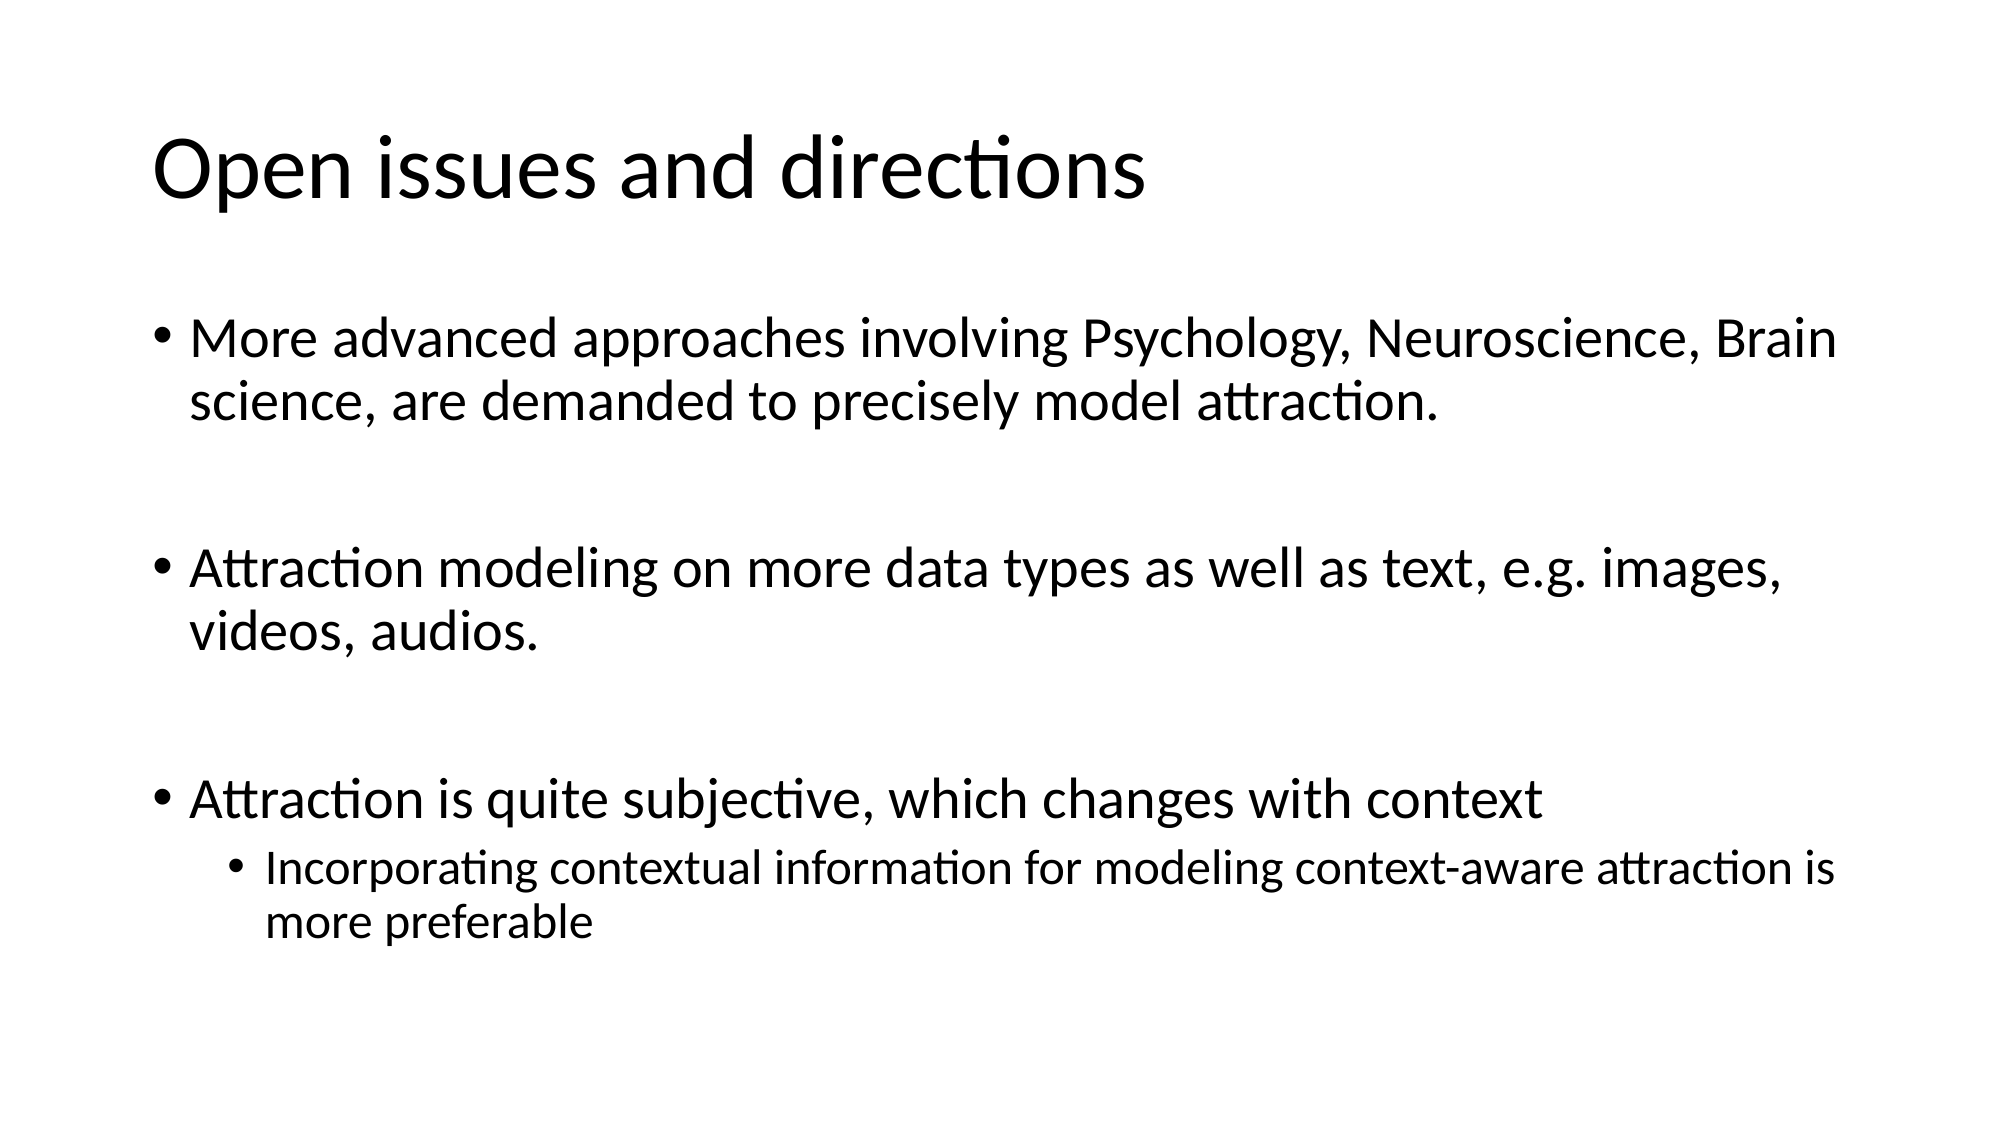

# Open issues and directions
More advanced approaches involving Psychology, Neuroscience, Brain science, are demanded to precisely model attraction.

Attraction modeling on more data types as well as text, e.g. images, videos, audios.

Attraction is quite subjective, which changes with context
Incorporating contextual information for modeling context-aware attraction is more preferable